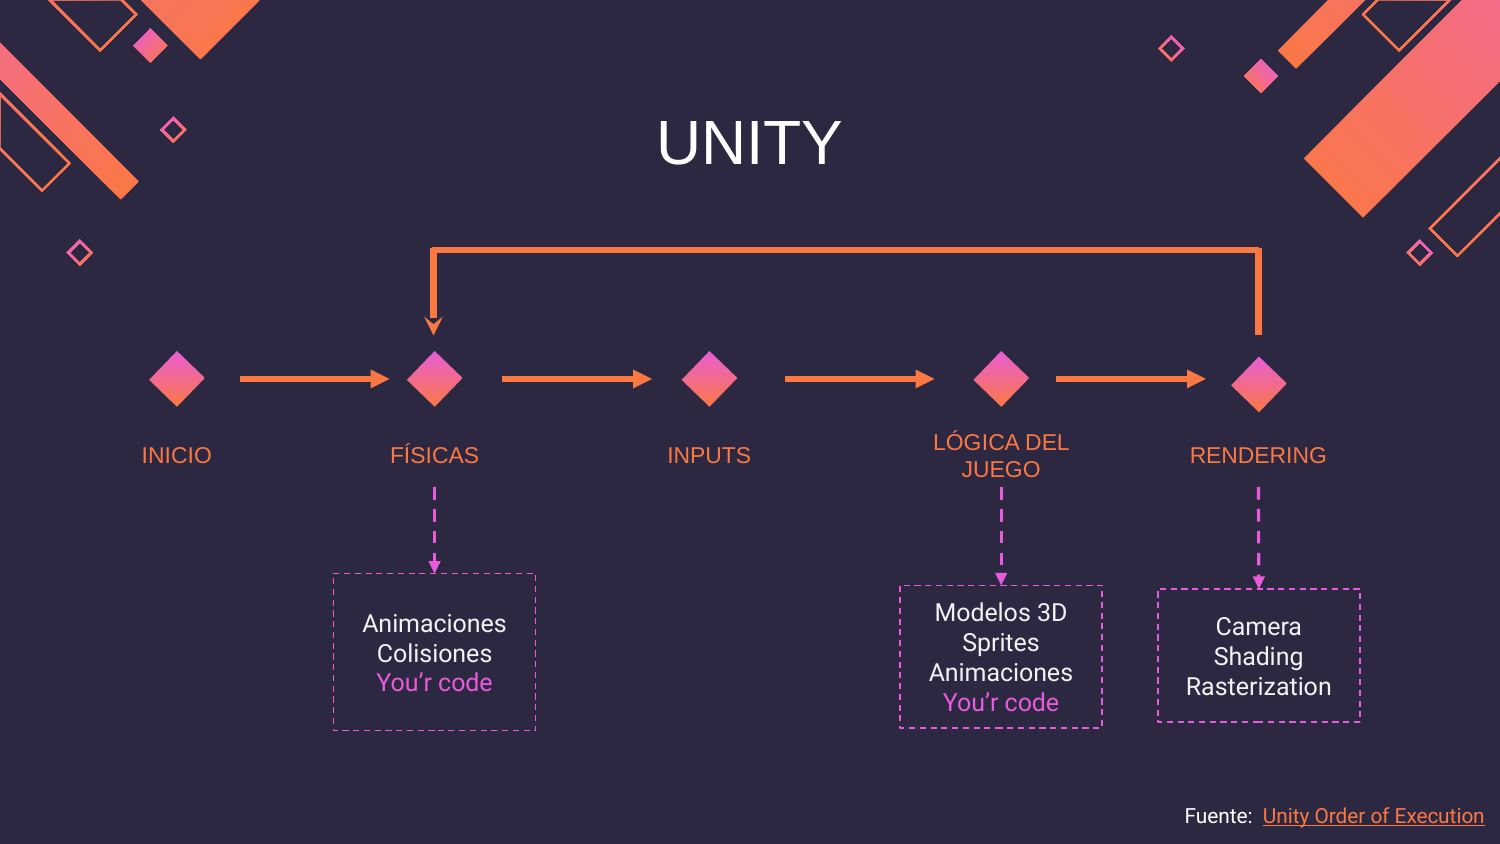

# UNITY

INICIO
FÍSICAS
INPUTS
LÓGICA DEL JUEGO
RENDERING
Animaciones
Colisiones
You’r code
Modelos 3D
Sprites
Animaciones
You’r code
Camera
Shading
Rasterization
Fuente:  Unity Order of Execution